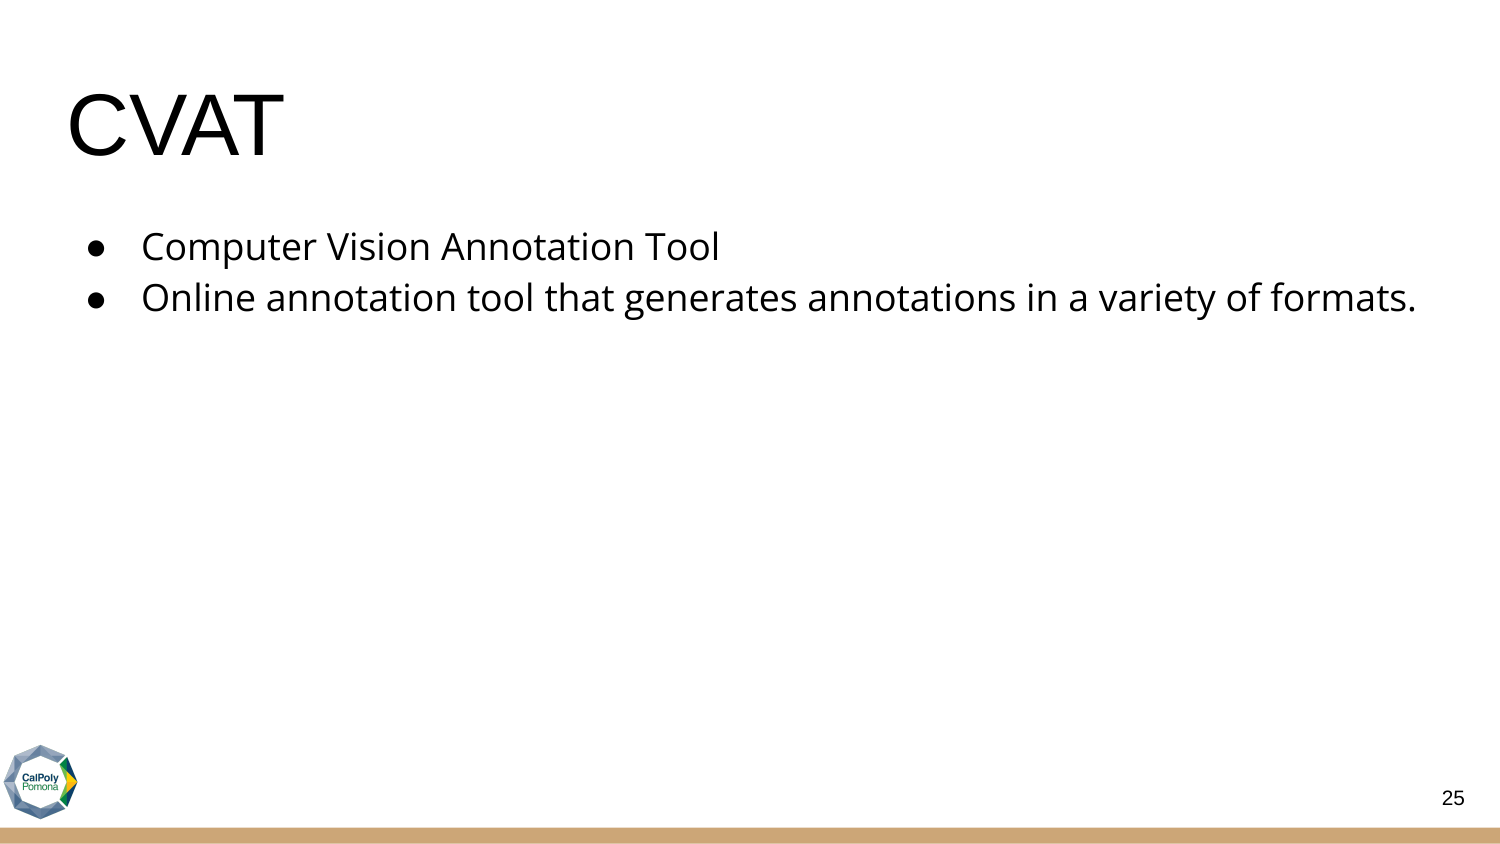

# CVAT
Computer Vision Annotation Tool
Online annotation tool that generates annotations in a variety of formats.
25